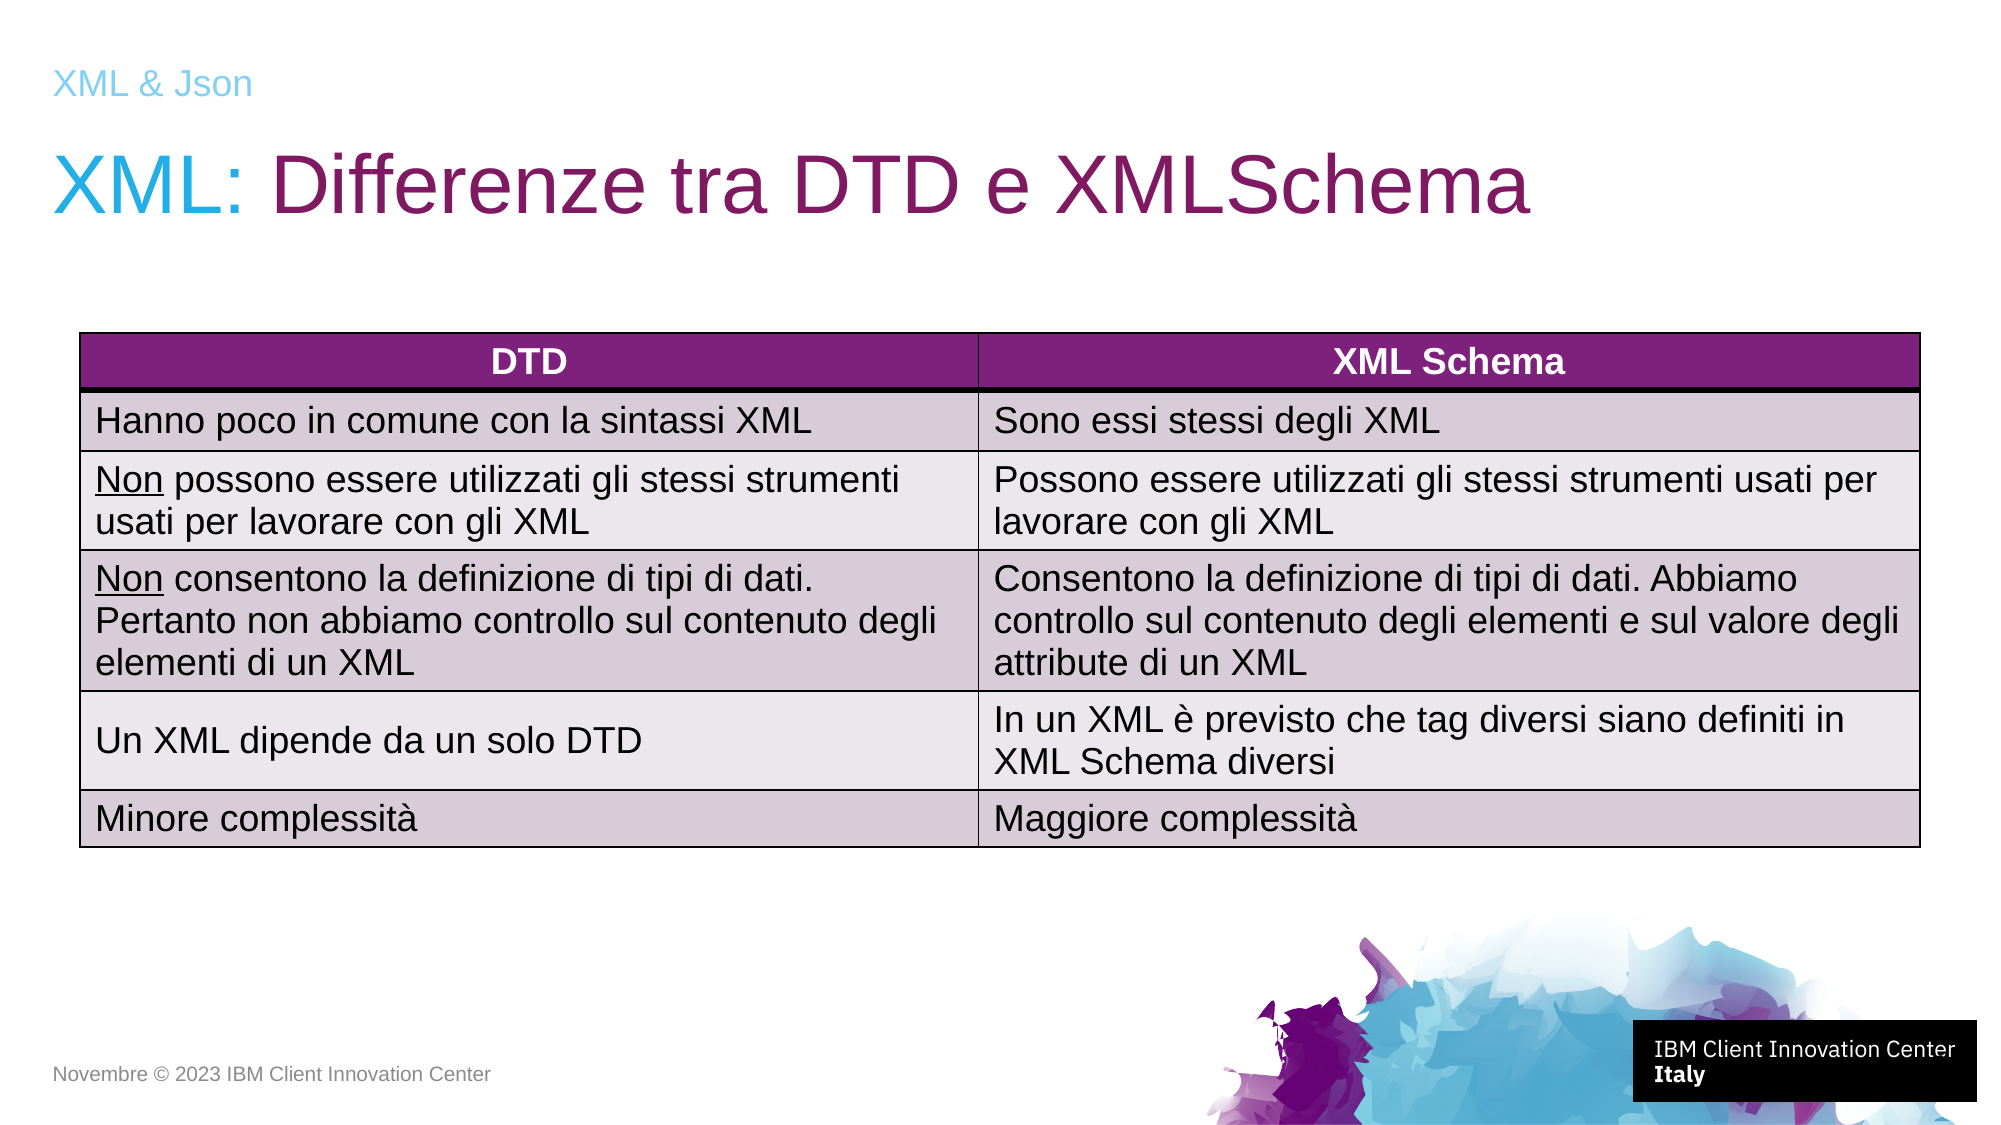

XML & Json
# XML: Differenze tra DTD e XMLSchema
| DTD | XML Schema |
| --- | --- |
| Hanno poco in comune con la sintassi XML | Sono essi stessi degli XML |
| Non possono essere utilizzati gli stessi strumenti usati per lavorare con gli XML | Possono essere utilizzati gli stessi strumenti usati per lavorare con gli XML |
| Non consentono la definizione di tipi di dati. Pertanto non abbiamo controllo sul contenuto degli elementi di un XML | Consentono la definizione di tipi di dati. Abbiamo controllo sul contenuto degli elementi e sul valore degli attribute di un XML |
| Un XML dipende da un solo DTD | In un XML è previsto che tag diversi siano definiti in XML Schema diversi |
| Minore complessità | Maggiore complessità |
9
Novembre © 2023 IBM Client Innovation Center